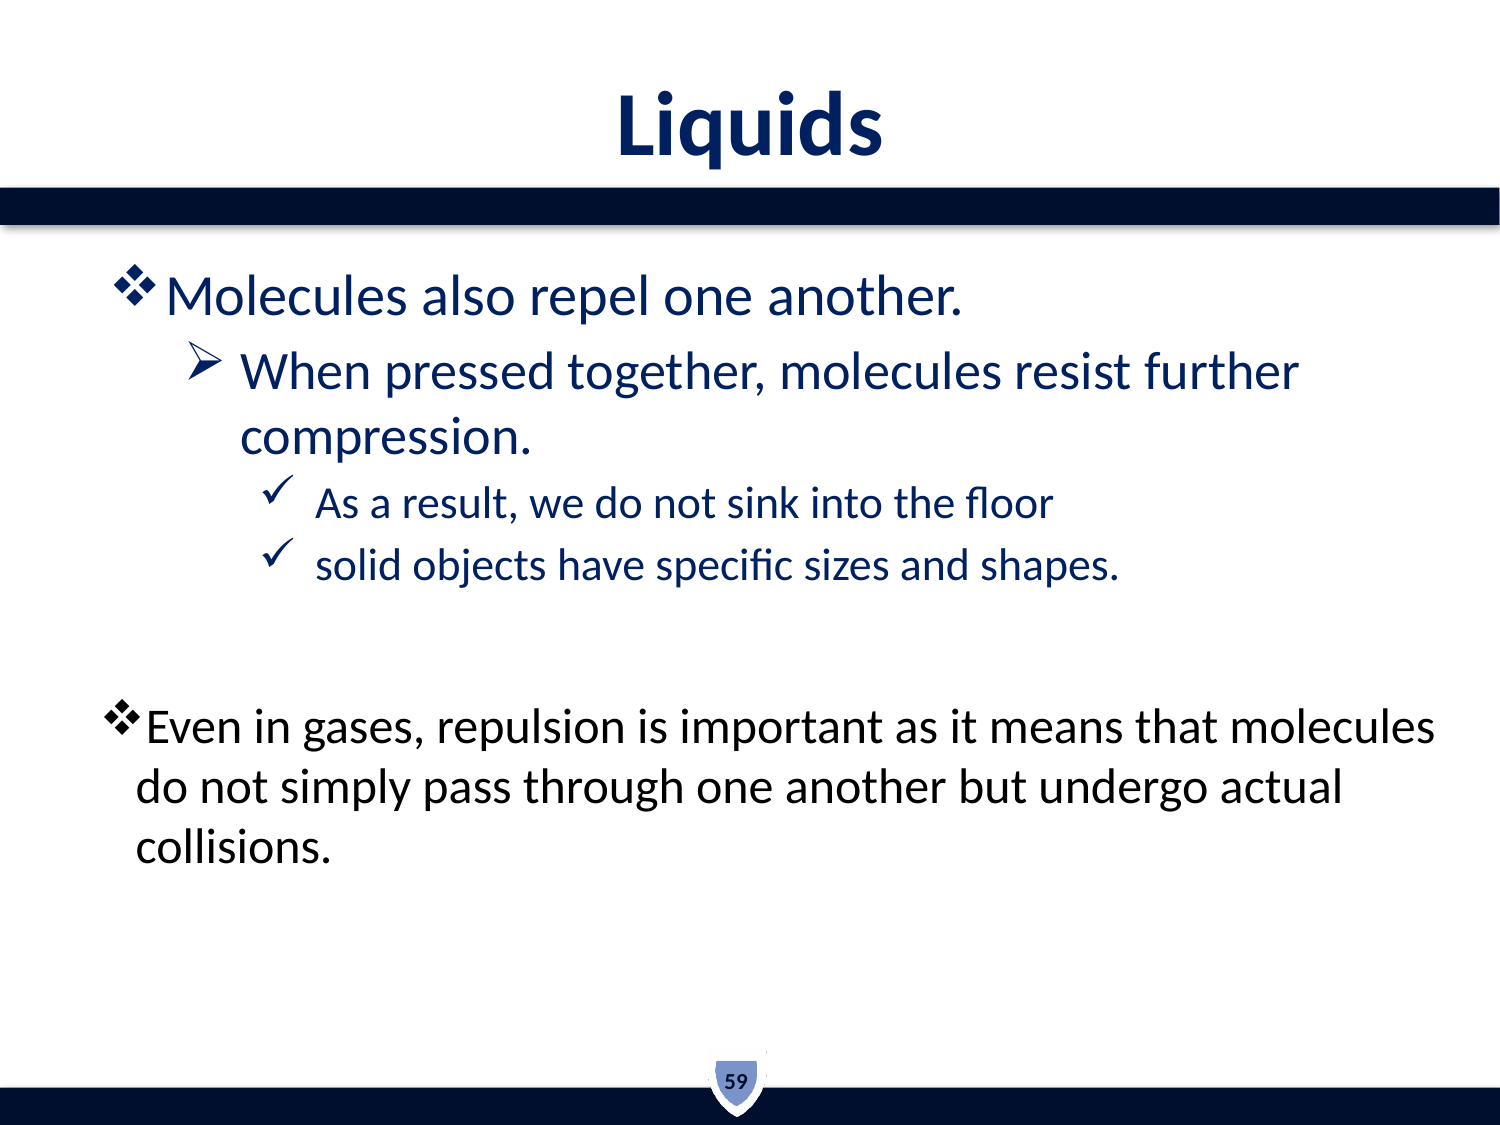

# Liquids
Molecules also repel one another.
When pressed together, molecules resist further compression.
As a result, we do not sink into the floor
solid objects have specific sizes and shapes.
Even in gases, repulsion is important as it means that molecules do not simply pass through one another but undergo actual collisions.
59